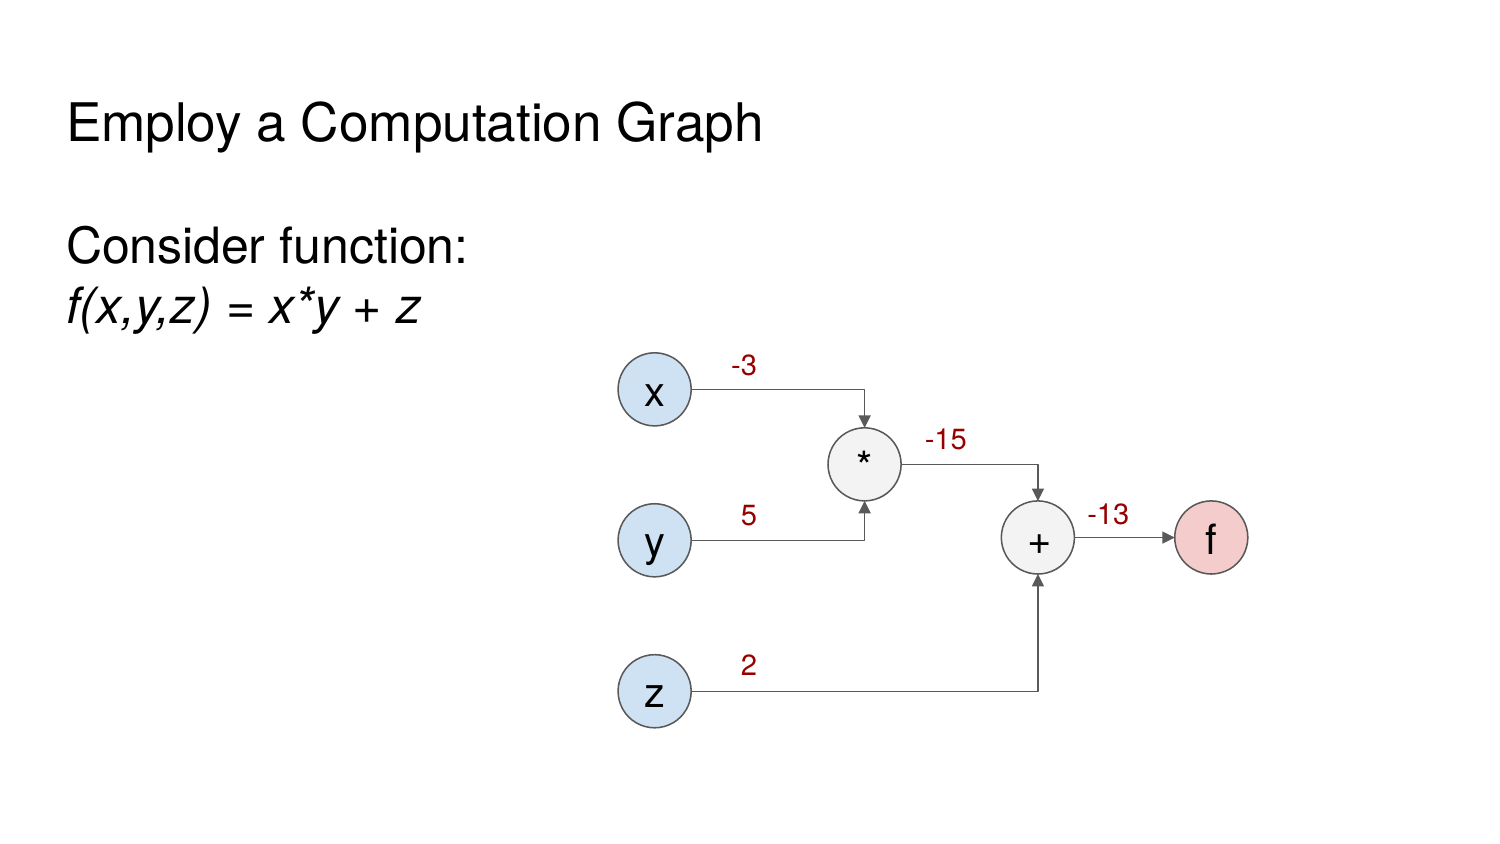

# Employ a Computation Graph
Consider function:
f(x,y,z) = x*y + z
-3
x
-15
*
-13
5
+
f
y
2
z